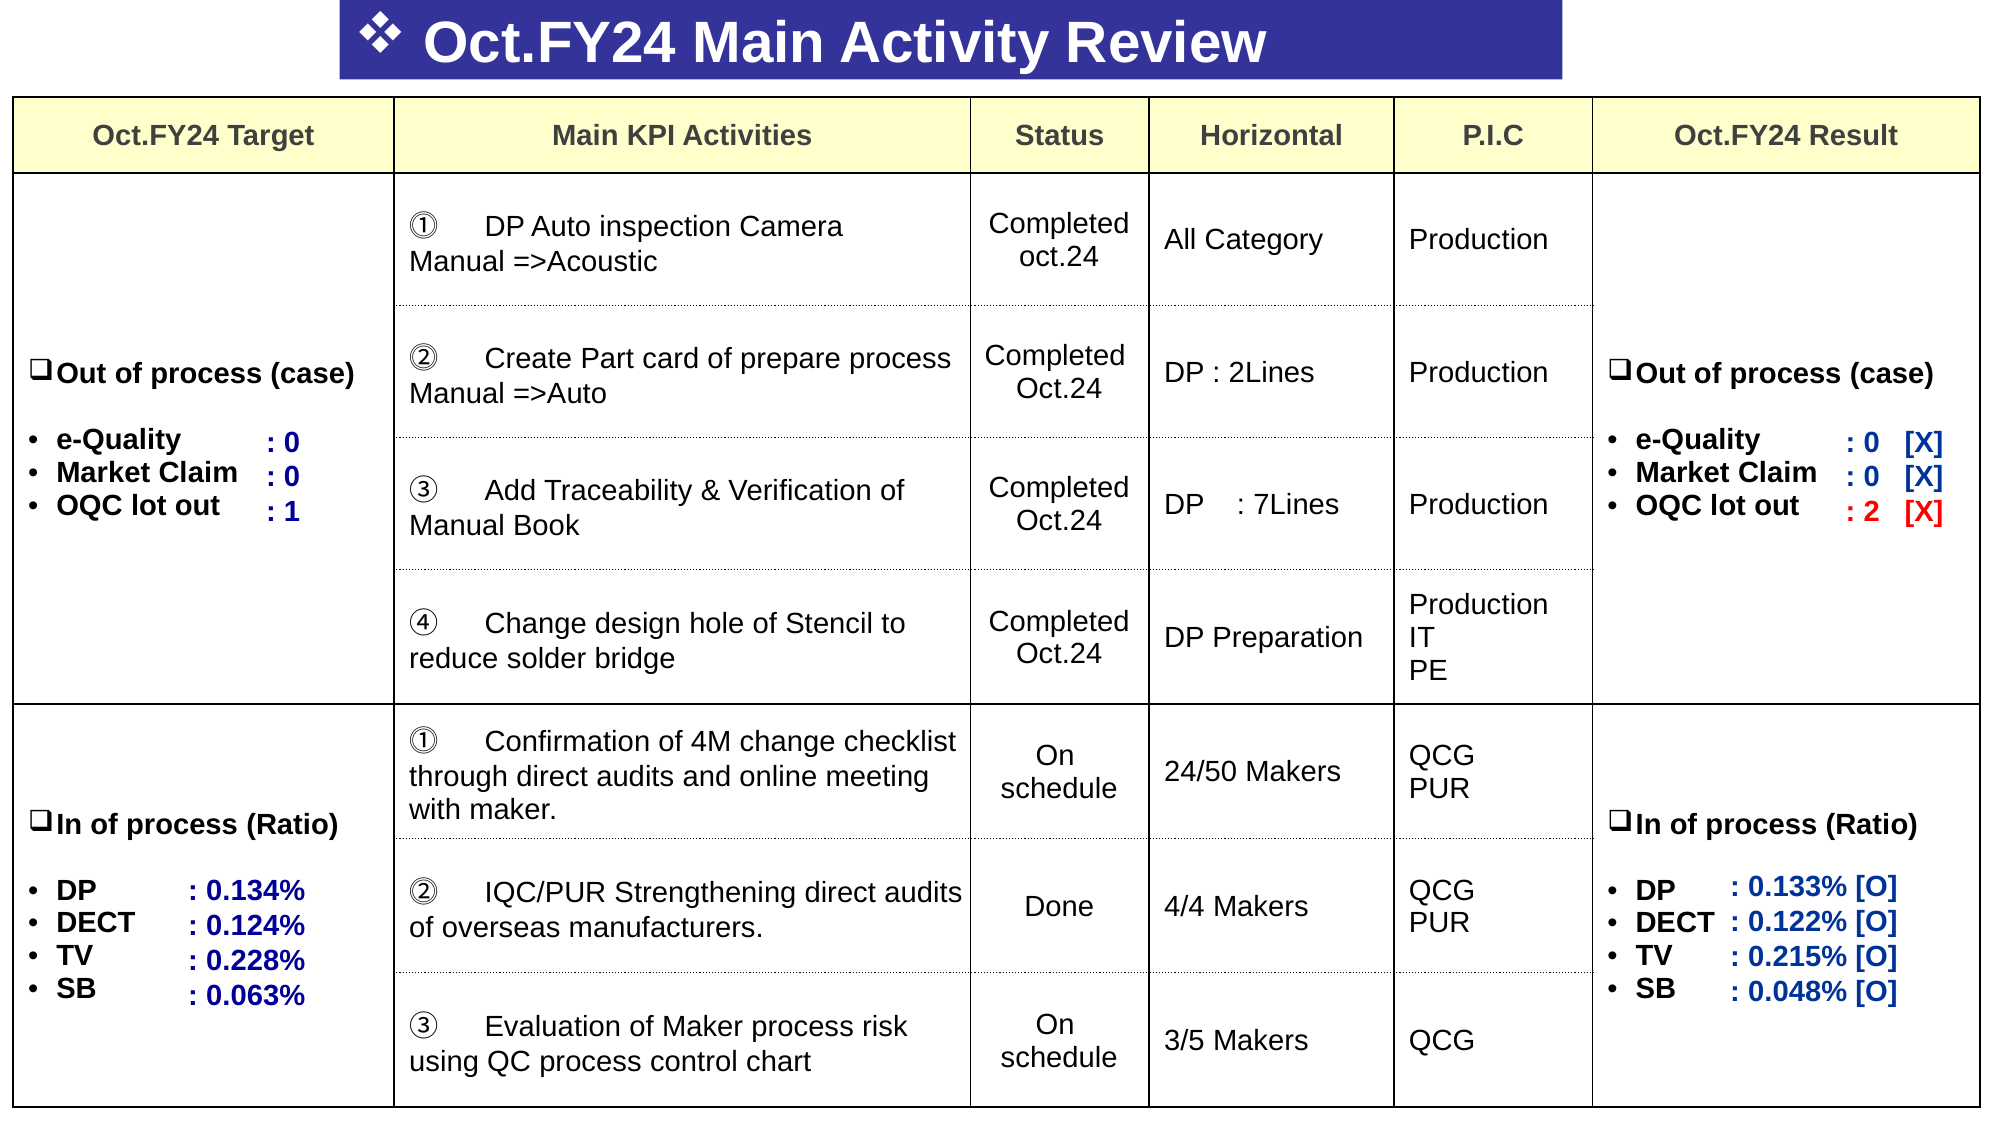

Oct.FY24 Main Activity Review
| Oct.FY24 Target | Main KPI Activities | Status | Horizontal | P.I.C | Oct.FY24 Result |
| --- | --- | --- | --- | --- | --- |
| Out of process (case) e-Quality Market Claim OQC lot out | ⓵　DP Auto inspection Camera Manual =>Acoustic | Completed oct.24 | All Category | Production | Out of process (case) e-Quality Market Claim OQC lot out |
|  | ⓶　Create Part card of prepare process Manual =>Auto | Completed Oct.24 | DP : 2Lines | Production |  |
|  | ③　Add Traceability & Verification of Manual Book | Completed Oct.24 | DP : 7Lines | Production |  |
|  | ④　Change design hole of Stencil to reduce solder bridge | Completed Oct.24 | DP Preparation | Production IT PE |  |
| In of process (Ratio) DP DECT TV SB | ⓵　Confirmation of 4M change checklist through direct audits and online meeting with maker. | On schedule | 24/50 Makers | QCG PUR | In of process (Ratio) DP DECT TV SB |
|  | ⓶　IQC/PUR Strengthening direct audits of overseas manufacturers. | Done | 4/4 Makers | QCG PUR |  |
|  | ③　Evaluation of Maker process risk using QC process control chart | On schedule | 3/5 Makers | QCG |  |
: 0
: 0
: 1
: 0   [X]
: 0   [X]
: 2   [X]
: 0.133% [O]
: 0.122% [O]
: 0.215% [O]
: 0.048% [O]
: 0.134%
: 0.124%
: 0.228%
: 0.063%